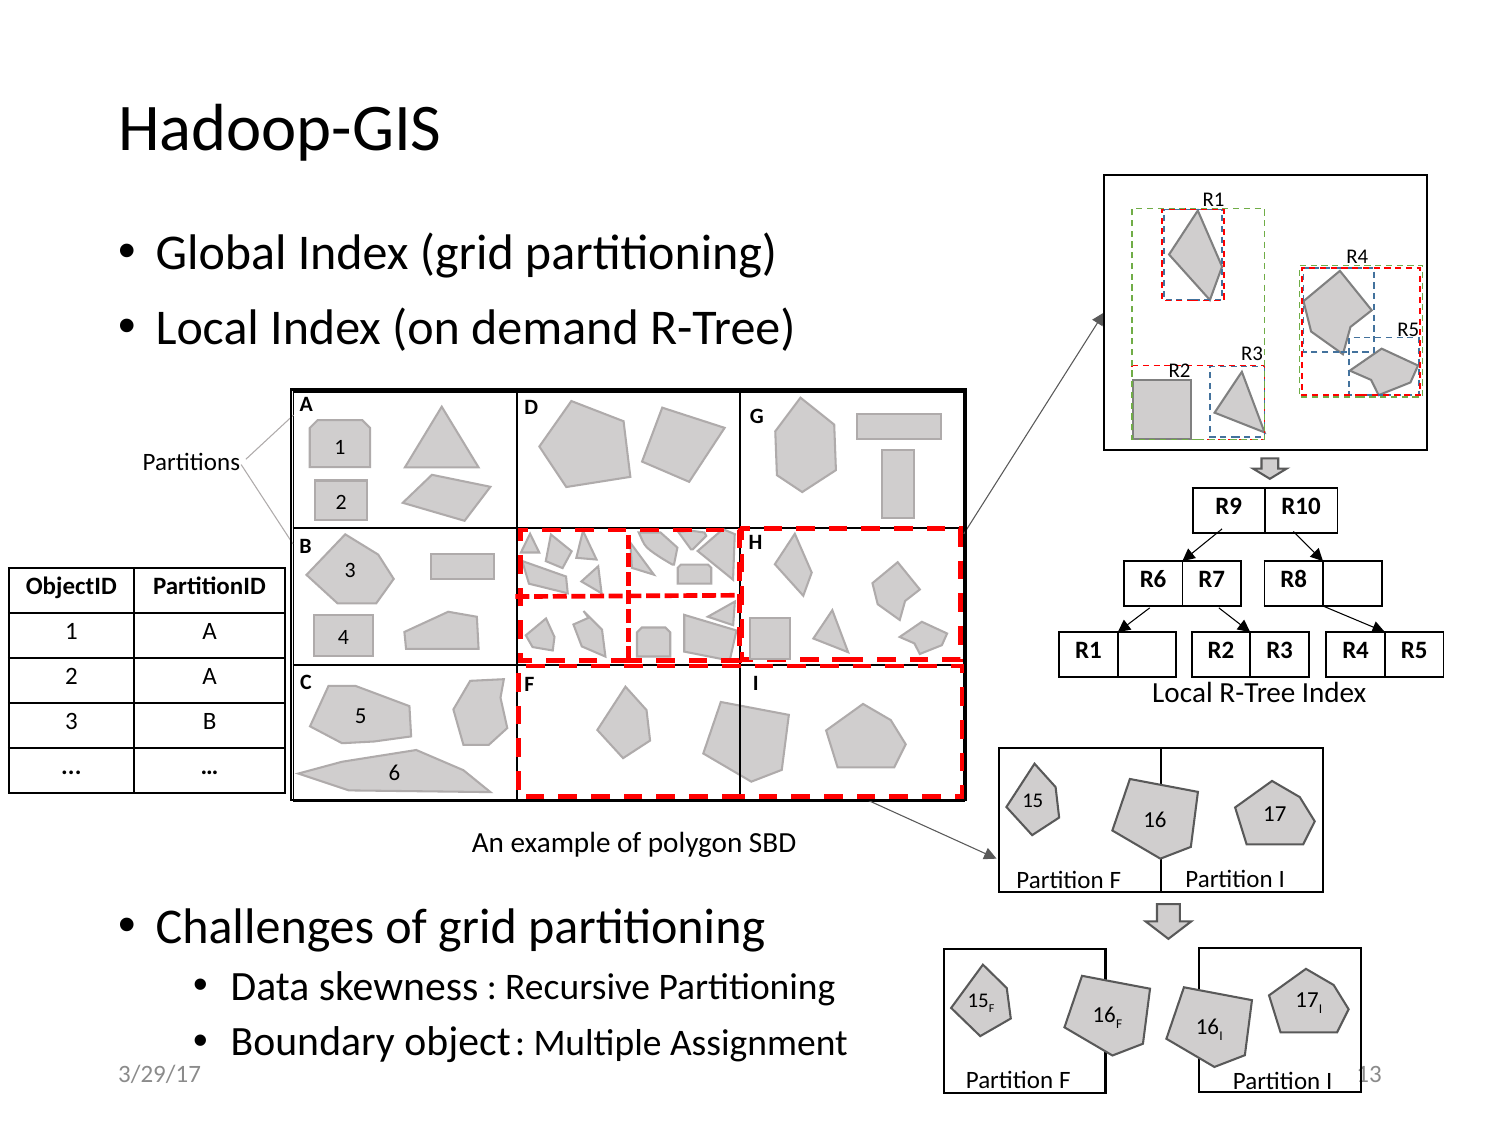

# Hadoop-GIS

R1

Global Index (grid partitioning)
Local Index (on demand R-Tree)

Challenges of grid partitioning
Data skewness
Boundary object

R4

R5
R3

R2

A
D

|  |  |  |
| --- | --- | --- |
|  |  |  |
|  |  |  |
G

1
Partitions

2
| R9 | R10 |
| --- | --- |
H
B

3

| R6 | R7 |
| --- | --- |
| R8 |  |
| --- | --- |

| ObjectID | PartitionID |
| --- | --- |
| 1 | A |
| 2 | A |
| 3 | B |
| ... | … |

4

| R4 | R5 |
| --- | --- |
| R1 |  |
| --- | --- |
| R2 | R3 |
| --- | --- |
C
I
F
Local R-Tree Index

5

6
15
16
17
An example of polygon SBD
Partition I
Partition F

: Recursive Partitioning
15F
17I
16F
16I
: Multiple Assignment
3/29/17
13
Partition F
Partition I